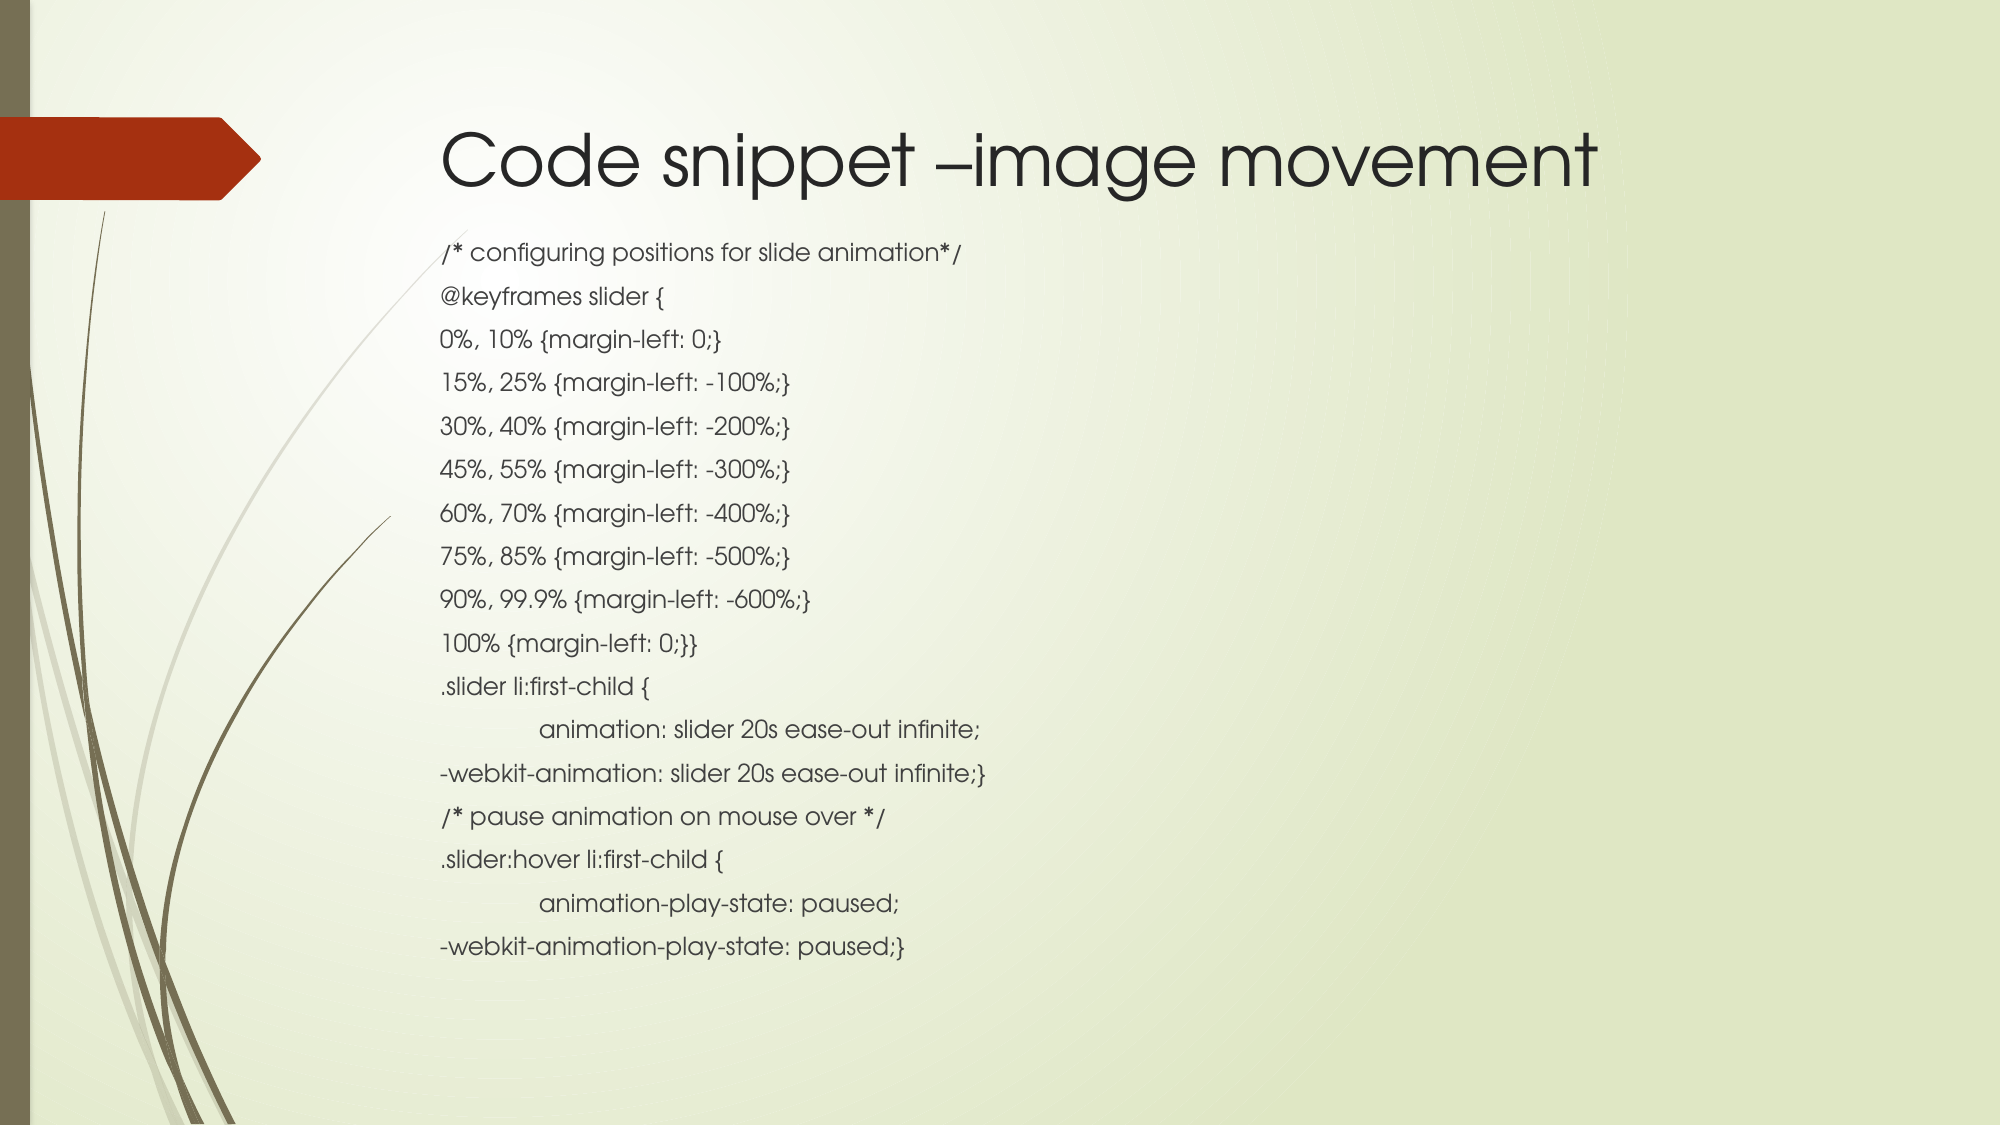

# Code snippet –image movement
/* configuring positions for slide animation*/
@keyframes slider {
0%, 10% {margin-left: 0;}
15%, 25% {margin-left: -100%;}
30%, 40% {margin-left: -200%;}
45%, 55% {margin-left: -300%;}
60%, 70% {margin-left: -400%;}
75%, 85% {margin-left: -500%;}
90%, 99.9% {margin-left: -600%;}
100% {margin-left: 0;}}
.slider li:first-child {
	animation: slider 20s ease-out infinite;
-webkit-animation: slider 20s ease-out infinite;}
/* pause animation on mouse over */
.slider:hover li:first-child {
	animation-play-state: paused;
-webkit-animation-play-state: paused;}